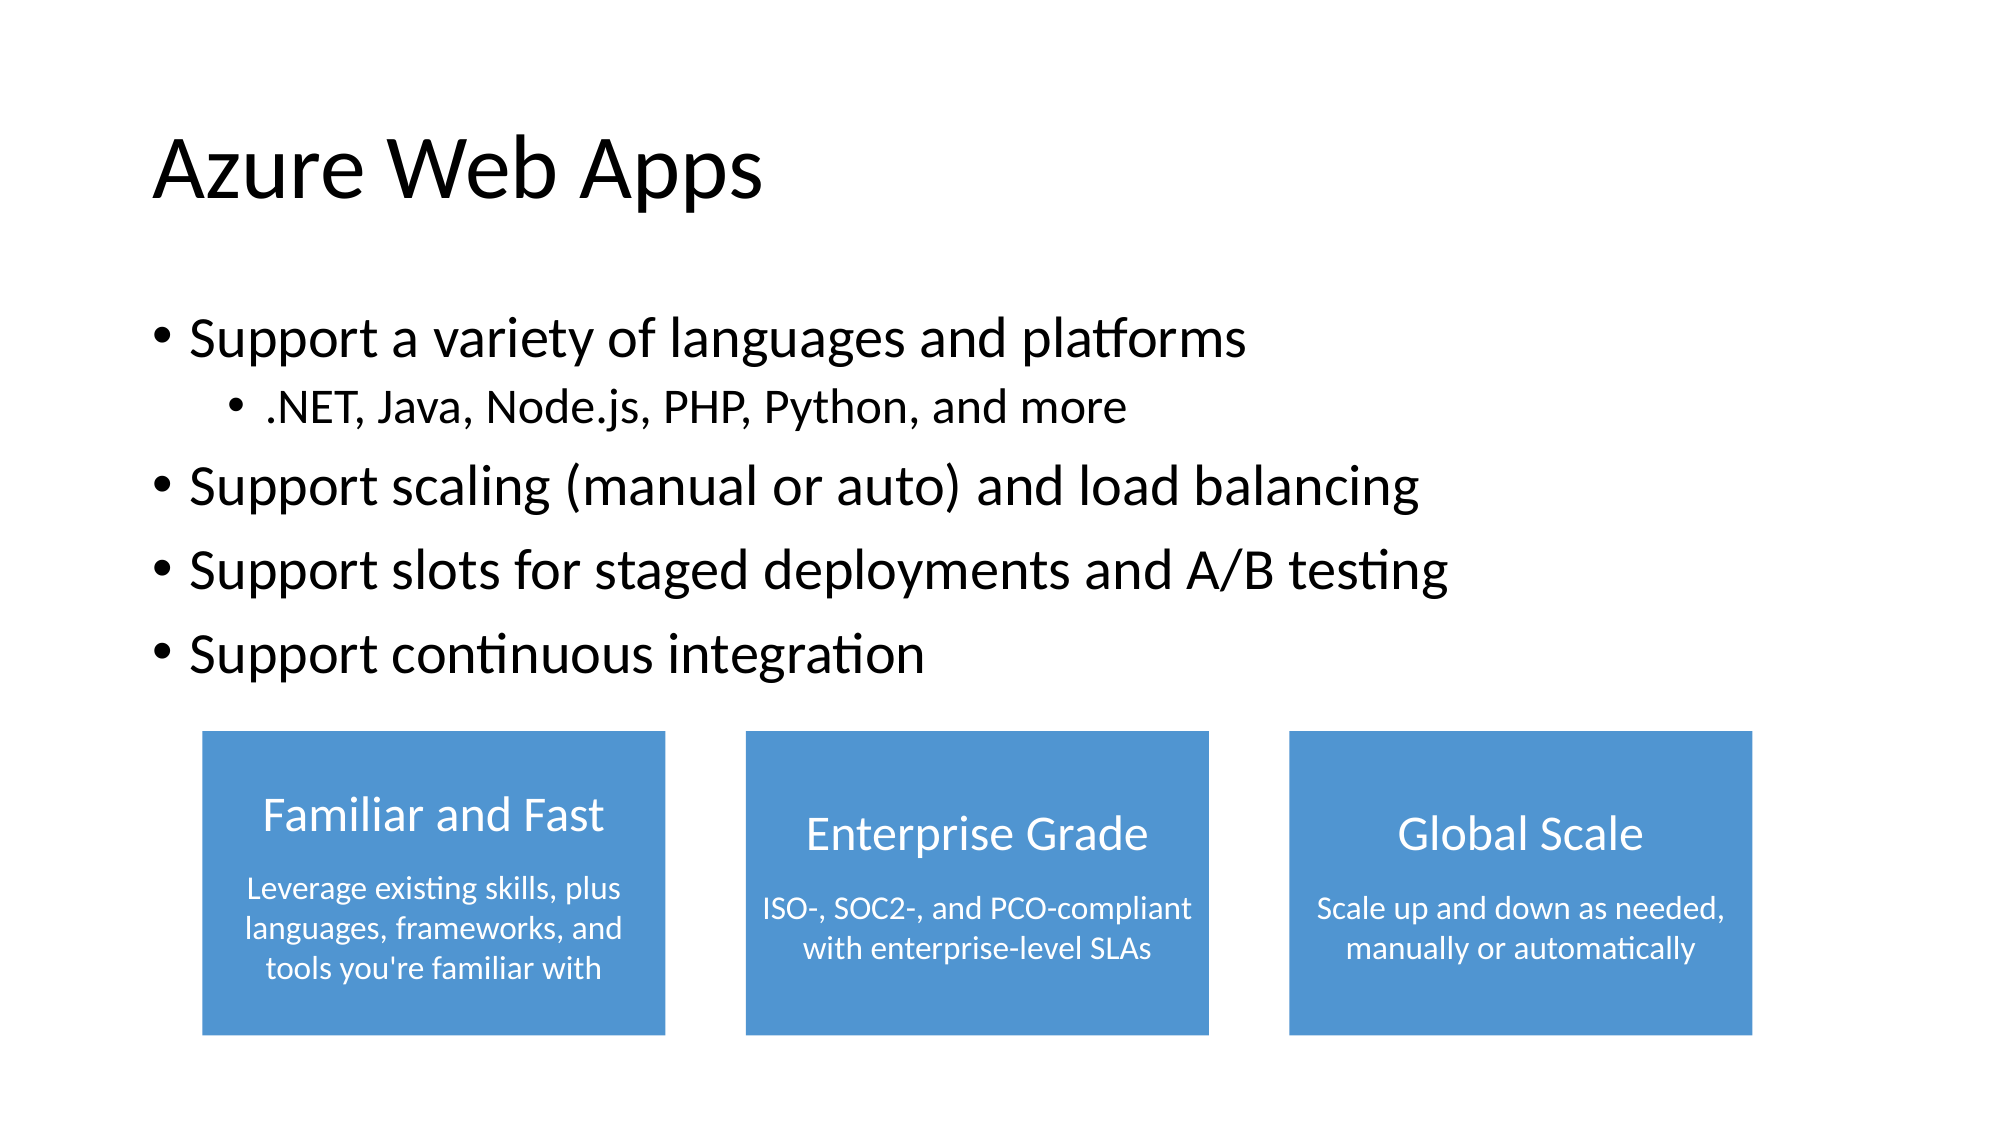

# Azure Web Apps
Support a variety of languages and platforms
.NET, Java, Node.js, PHP, Python, and more
Support scaling (manual or auto) and load balancing
Support slots for staged deployments and A/B testing
Support continuous integration

Familiar and Fast
Leverage existing skills, plus languages, frameworks, and tools you're familiar with
Enterprise Grade
ISO-, SOC2-, and PCO-compliant with enterprise-level SLAs
Global Scale
Scale up and down as needed, manually or automatically